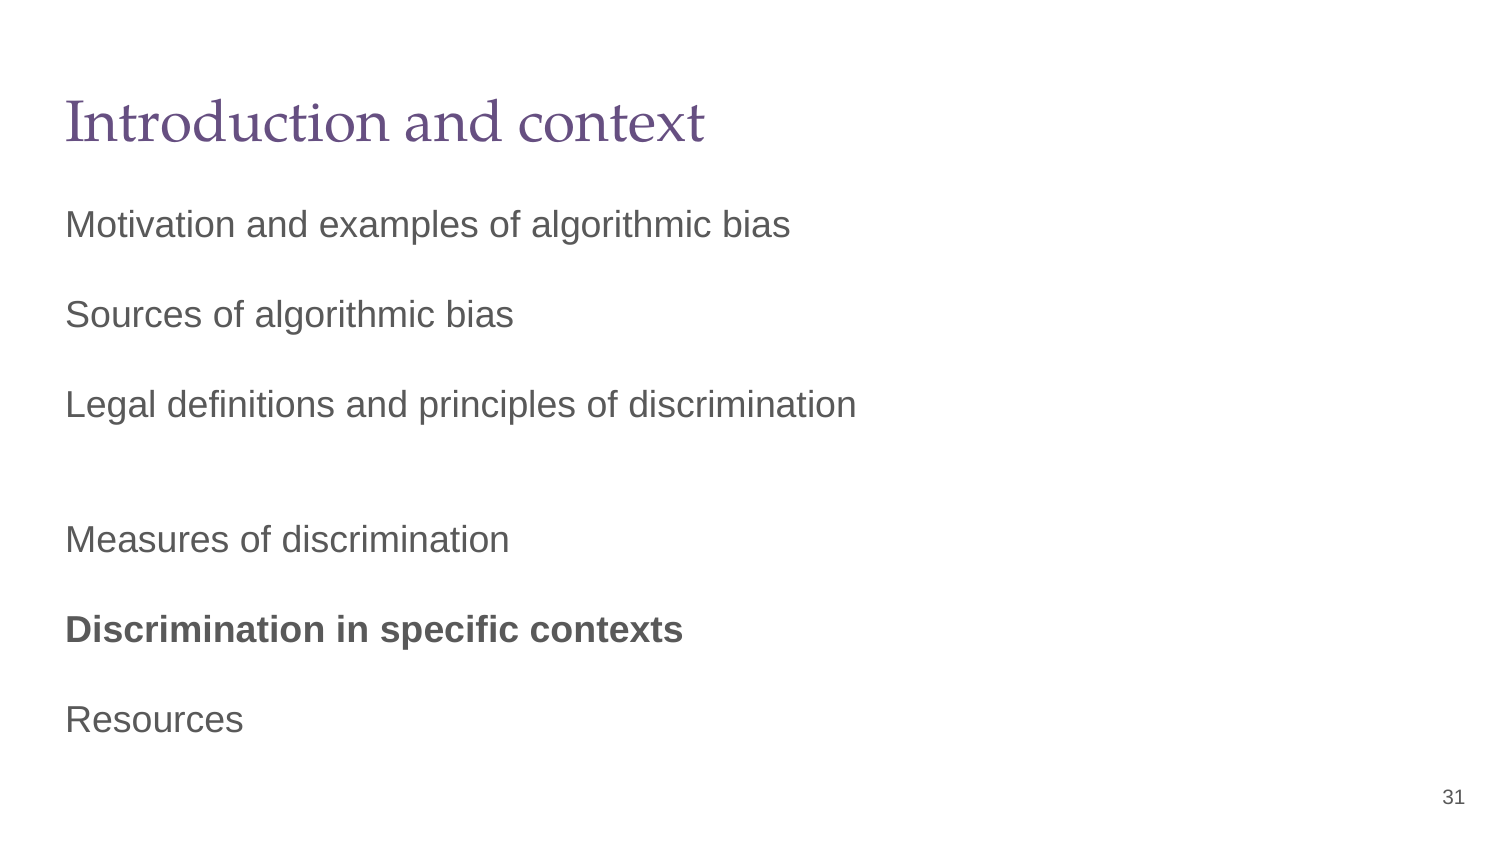

# Introduction and context
Motivation and examples of algorithmic bias

Sources of algorithmic bias

Legal definitions and principles of discrimination

Measures of discrimination

Discrimination in specific contexts

Resources
31